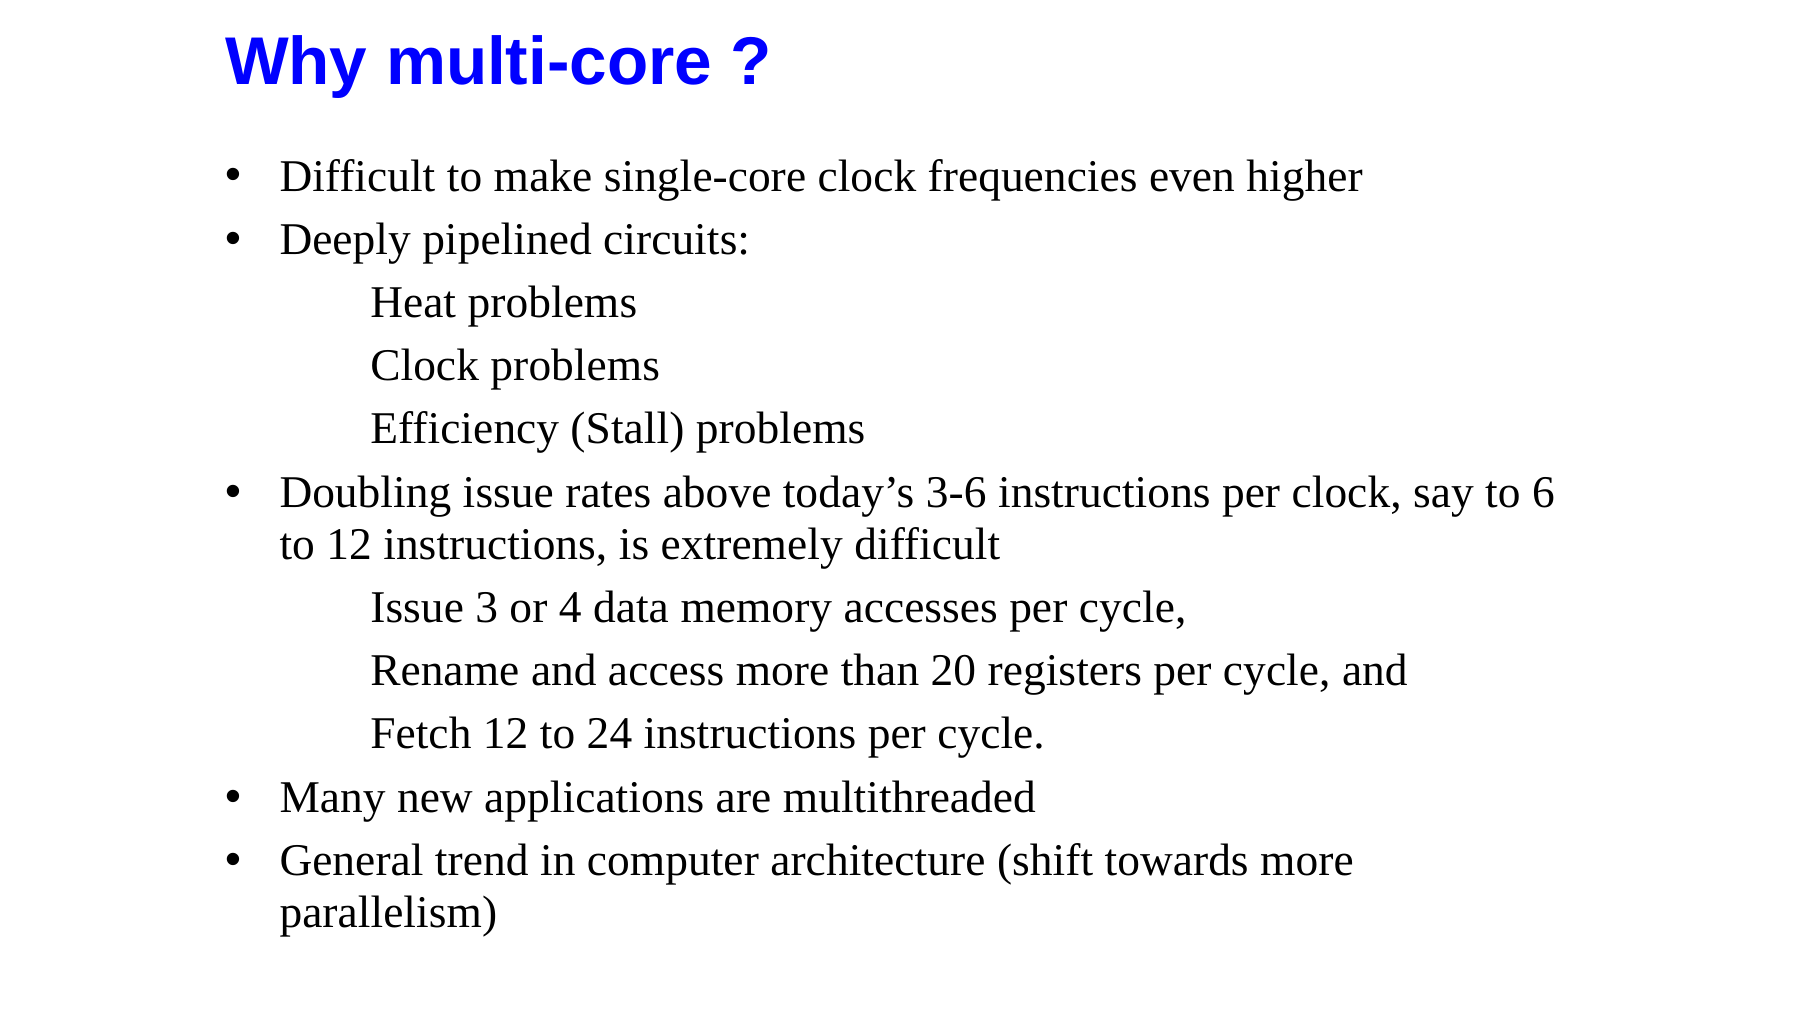

# Why multi-core ?
Difficult to make single-core clock frequencies even higher
Deeply pipelined circuits:
Heat problems
Clock problems
Efficiency (Stall) problems
Doubling issue rates above today’s 3-6 instructions per clock, say to 6 to 12 instructions, is extremely difficult
Issue 3 or 4 data memory accesses per cycle,
Rename and access more than 20 registers per cycle, and
Fetch 12 to 24 instructions per cycle.
Many new applications are multithreaded
General trend in computer architecture (shift towards more parallelism)

28